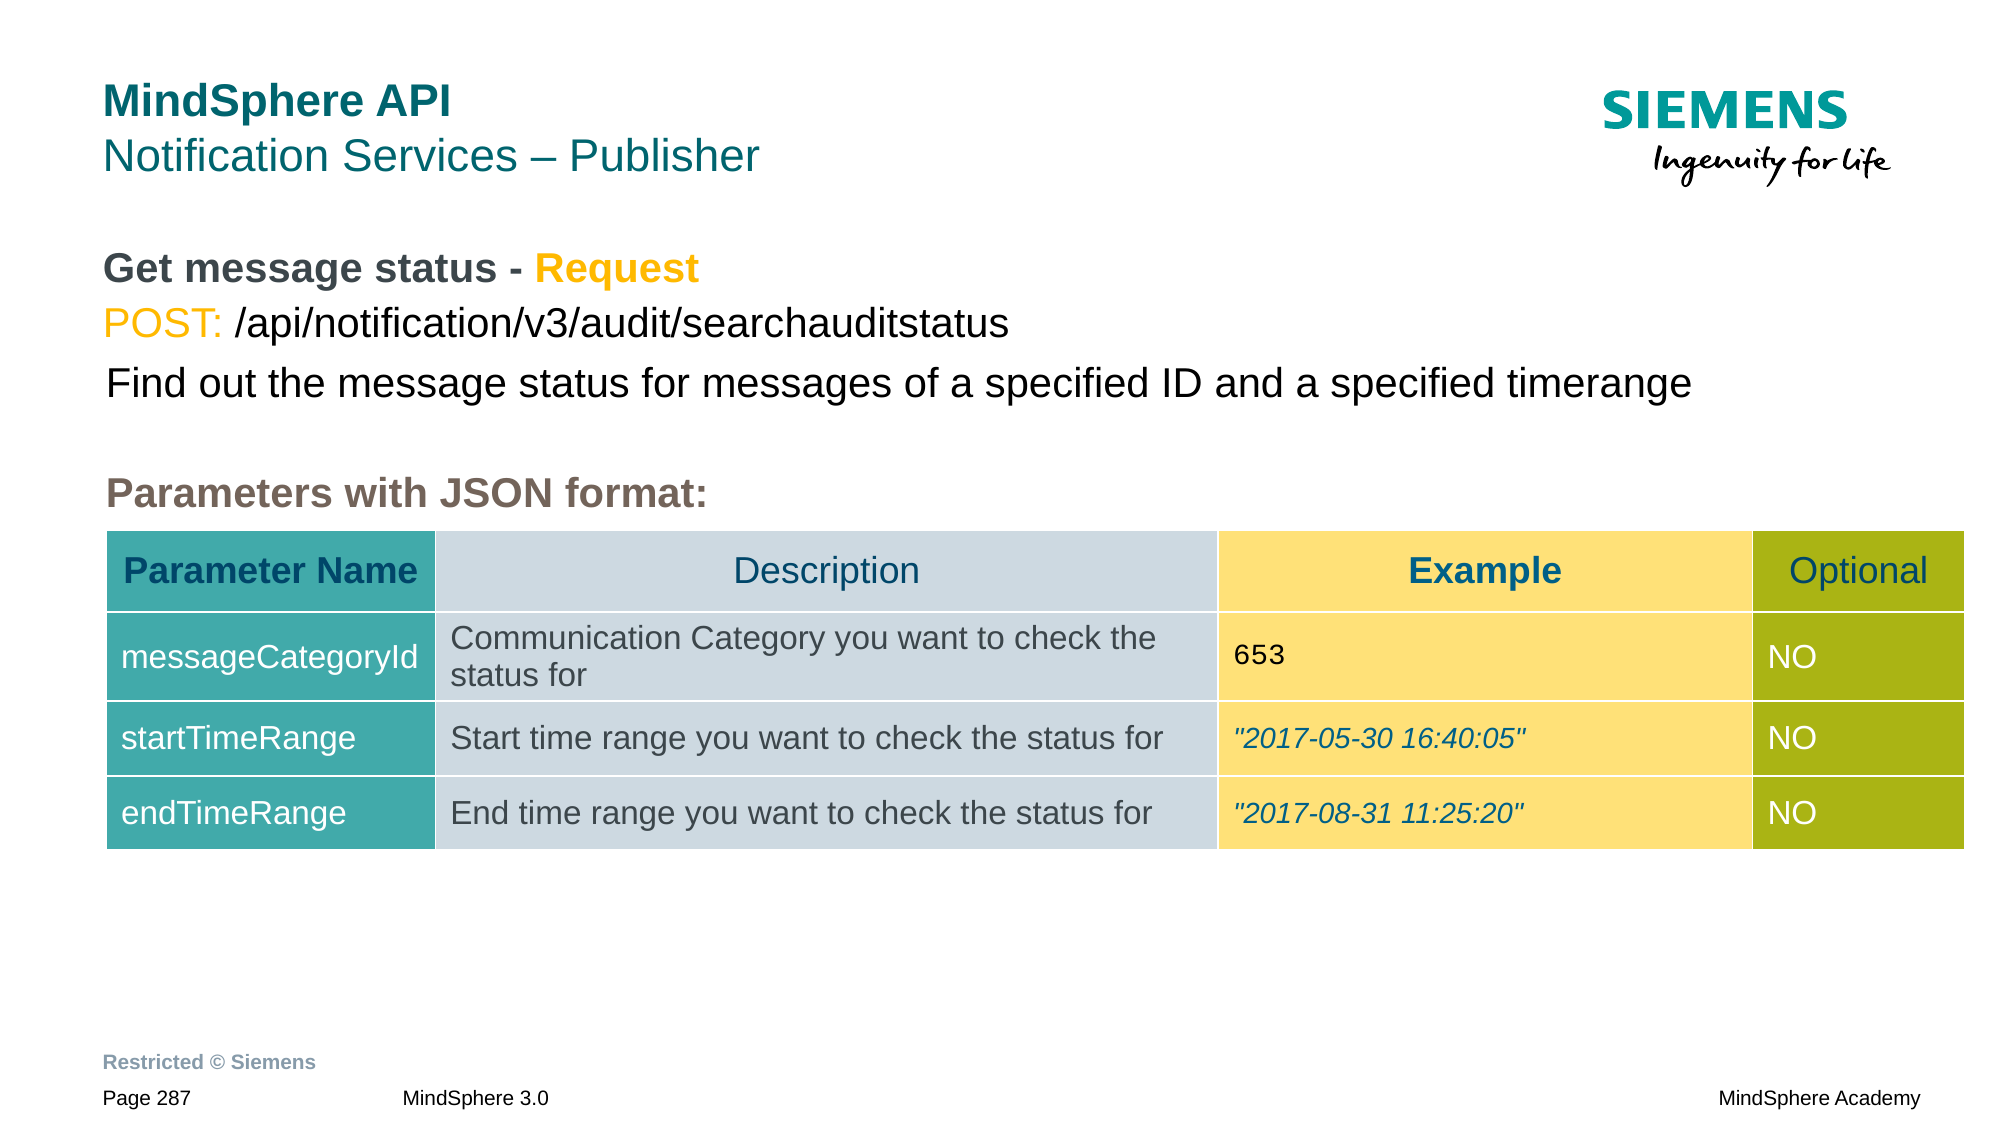

# MindSphere API Notification Services – Publisher
Get message status - Request
POST: /api/notification/v3/audit/searchauditstatus
Find out the message status for messages of a specified ID and a specified timerange

Parameters with JSON format:

| Parameter Name | Description | Example | Optional |
| --- | --- | --- | --- |
| messageCategoryId | Communication Category you want to check the status for | 653 | NO |
| startTimeRange | Start time range you want to check the status for | "2017-05-30 16:40:05" | NO |
| endTimeRange | End time range you want to check the status for | "2017-08-31 11:25:20" | NO |